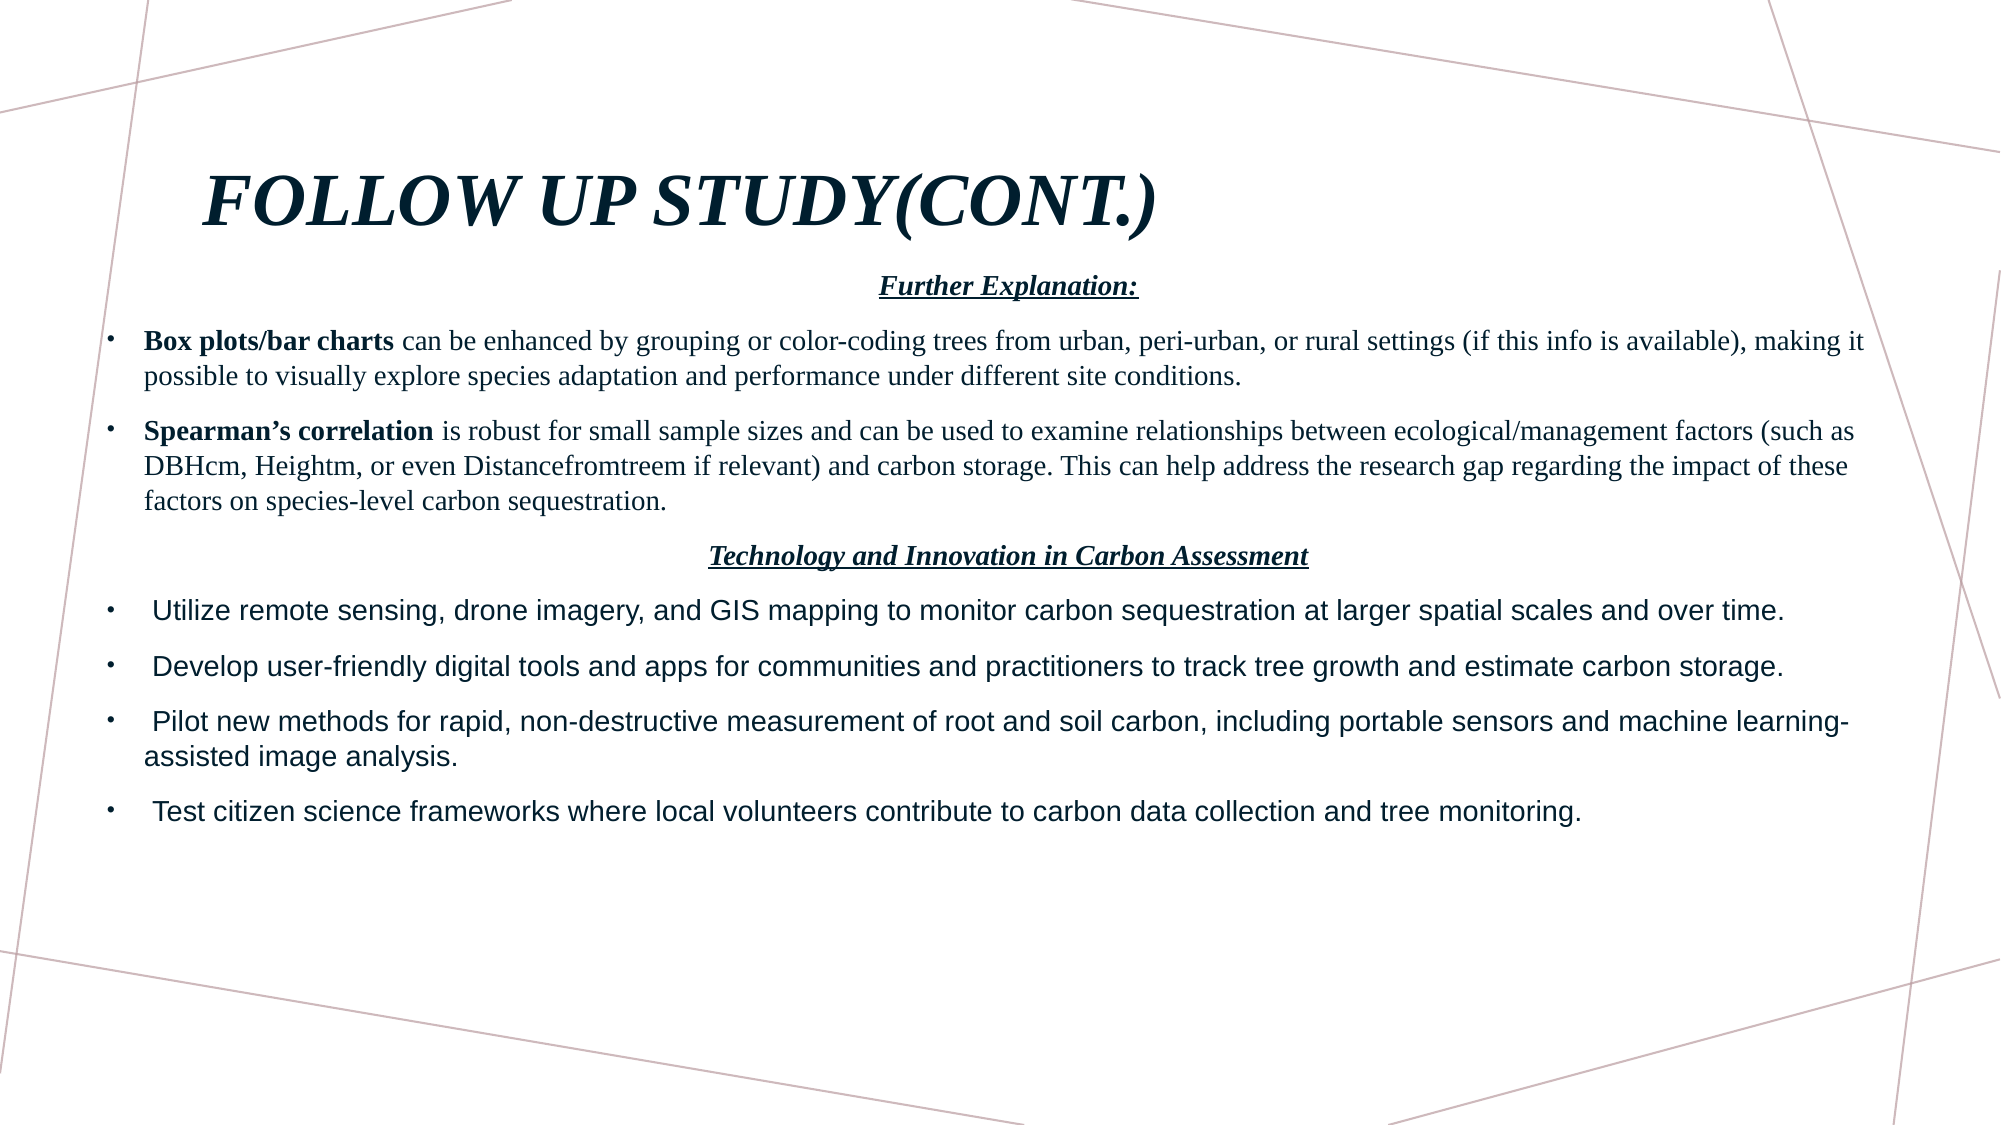

# FOLLOW UP STUDY(cont.)
Further Explanation:
Box plots/bar charts can be enhanced by grouping or color-coding trees from urban, peri-urban, or rural settings (if this info is available), making it possible to visually explore species adaptation and performance under different site conditions.
Spearman’s correlation is robust for small sample sizes and can be used to examine relationships between ecological/management factors (such as DBHcm, Heightm, or even Distancefromtreem if relevant) and carbon storage. This can help address the research gap regarding the impact of these factors on species-level carbon sequestration.
Technology and Innovation in Carbon Assessment
 Utilize remote sensing, drone imagery, and GIS mapping to monitor carbon sequestration at larger spatial scales and over time.
 Develop user-friendly digital tools and apps for communities and practitioners to track tree growth and estimate carbon storage.
 Pilot new methods for rapid, non-destructive measurement of root and soil carbon, including portable sensors and machine learning-assisted image analysis.
 Test citizen science frameworks where local volunteers contribute to carbon data collection and tree monitoring.